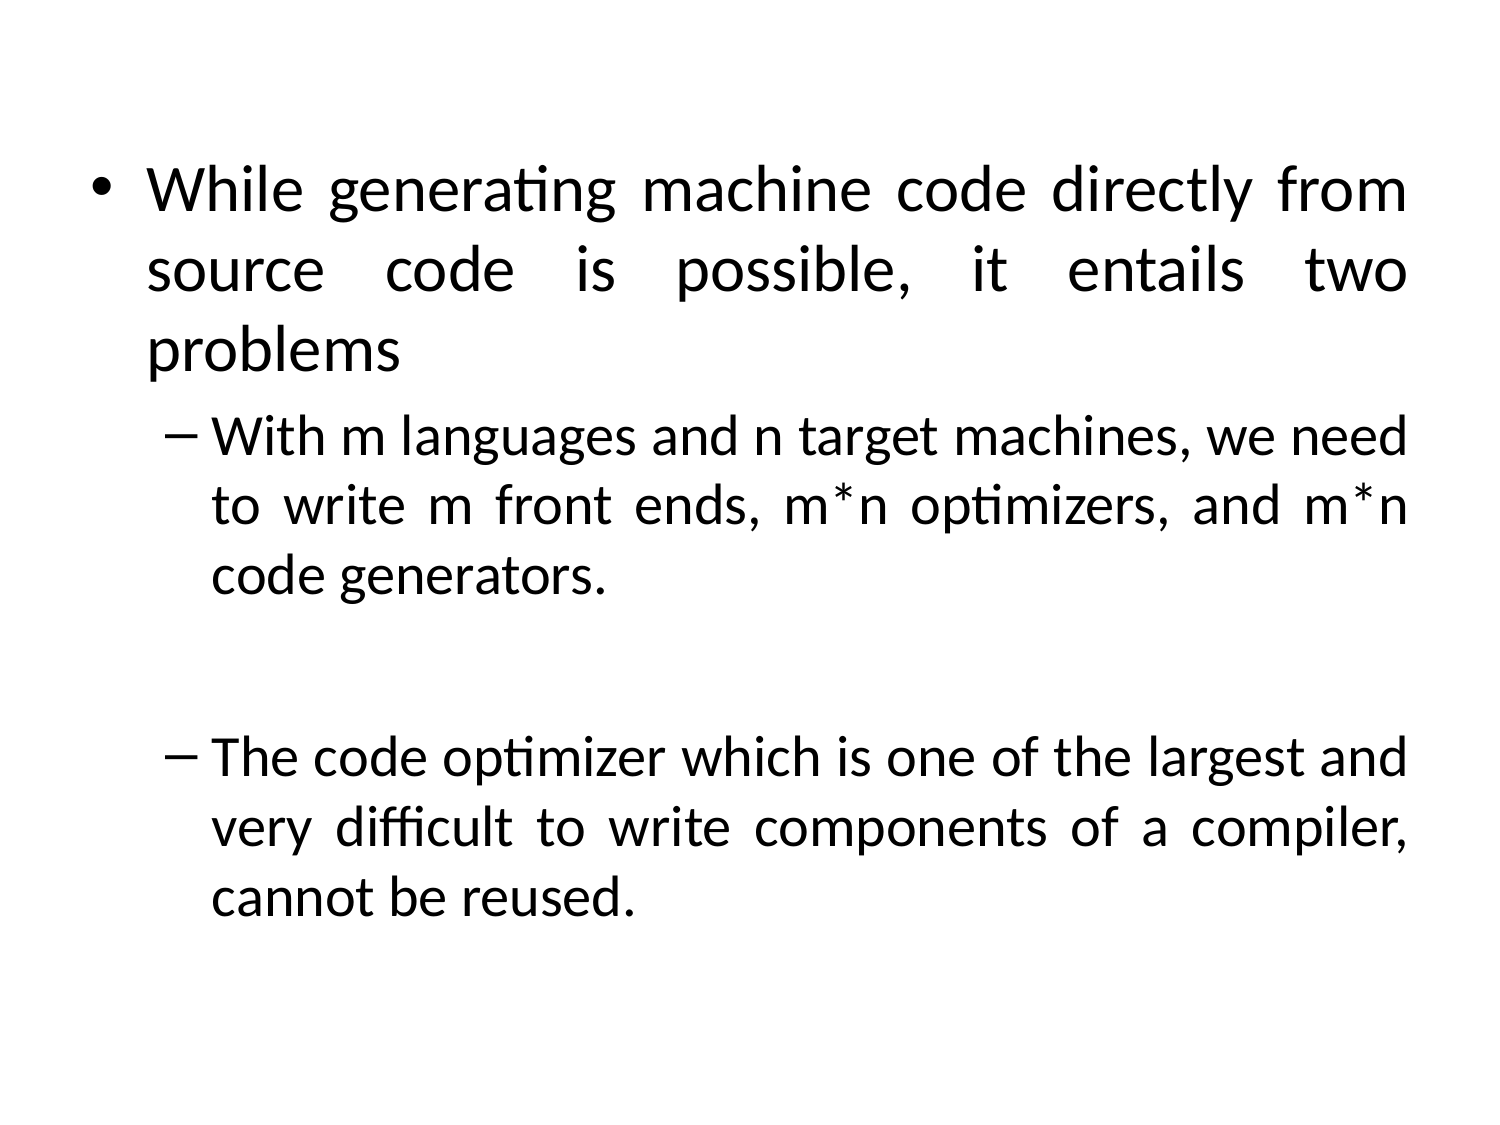

While generating machine code directly from source code is possible, it entails two problems
With m languages and n target machines, we need to write m front ends, m*n optimizers, and m*n code generators.

The code optimizer which is one of the largest and very difficult to write components of a compiler, cannot be reused.